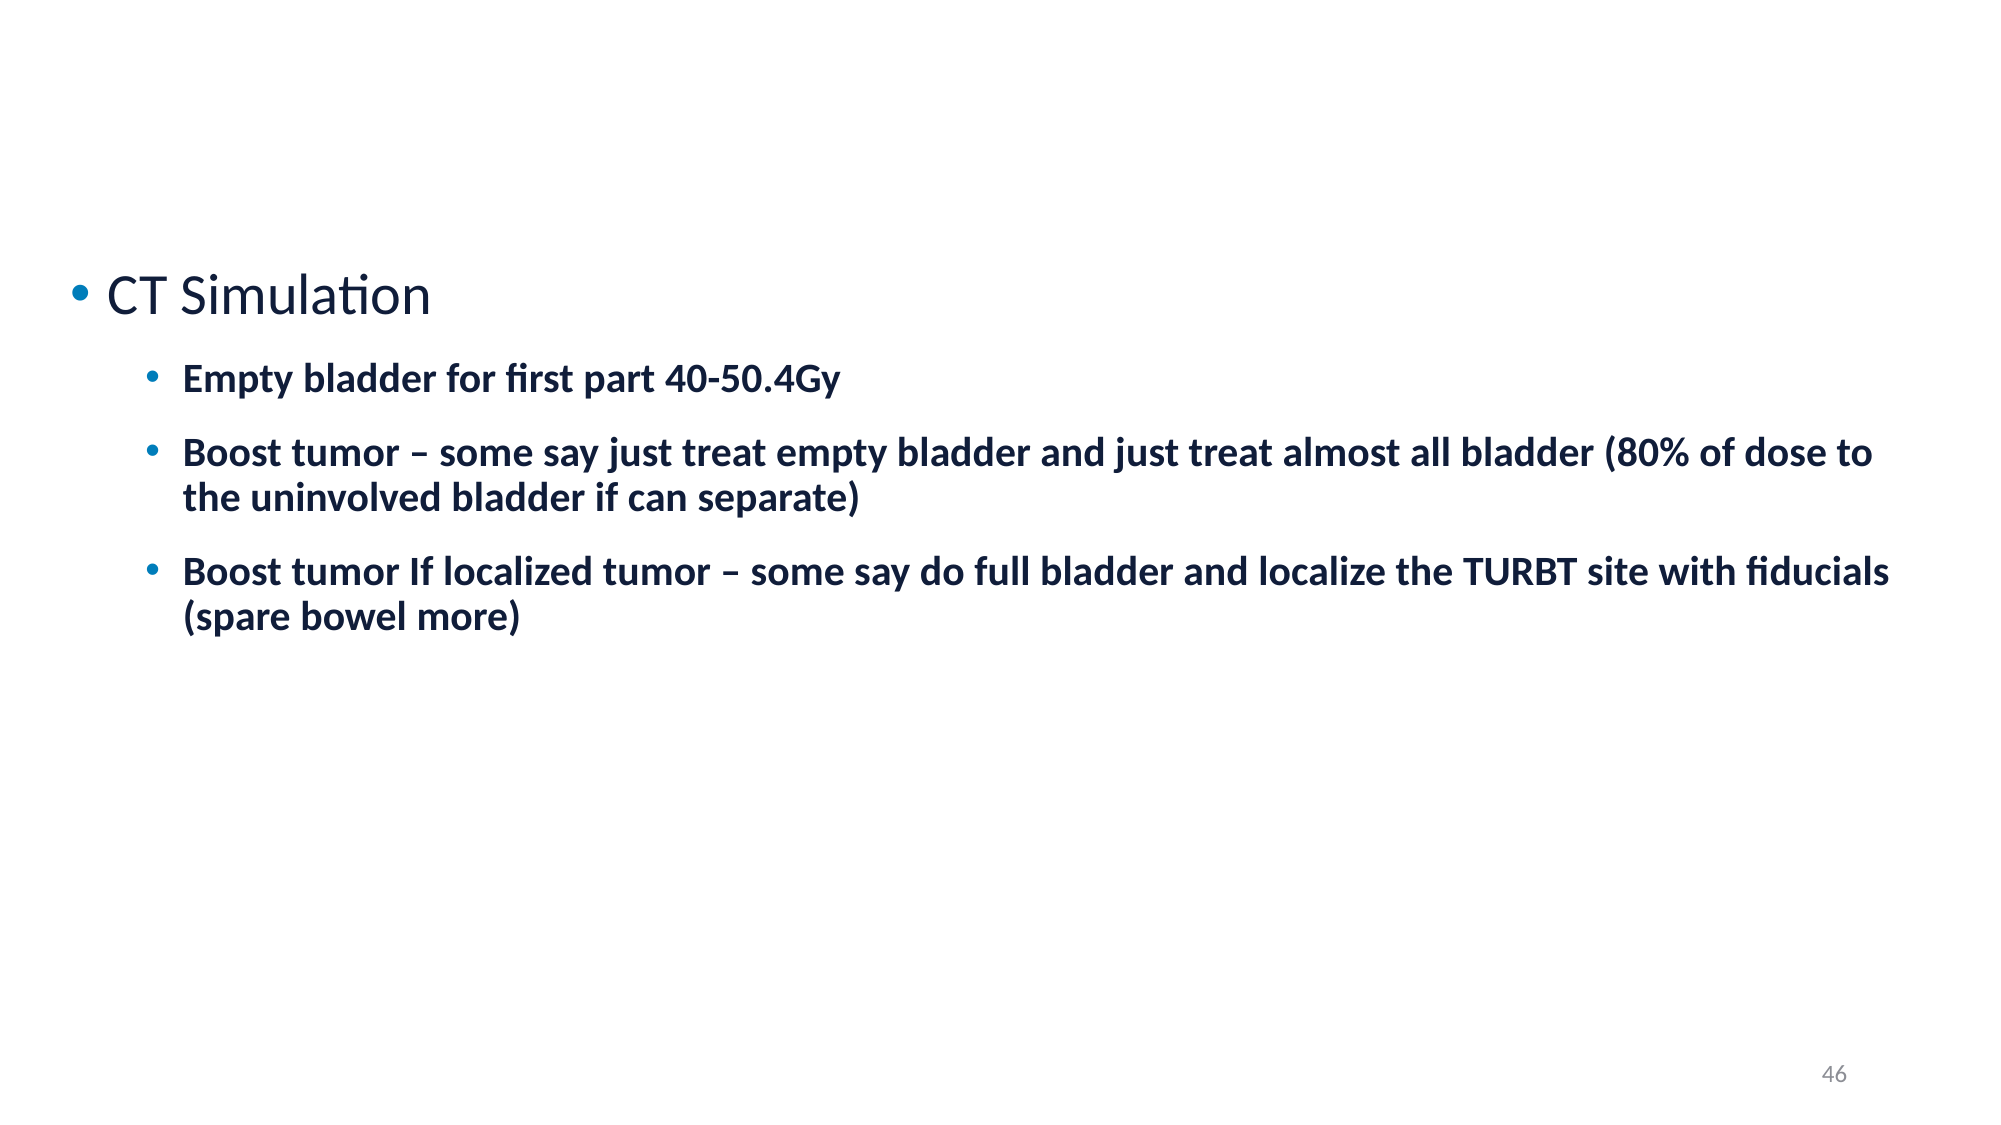

#
CT Simulation
Empty bladder for first part 40-50.4Gy
Boost tumor – some say just treat empty bladder and just treat almost all bladder (80% of dose to the uninvolved bladder if can separate)
Boost tumor If localized tumor – some say do full bladder and localize the TURBT site with fiducials (spare bowel more)
46